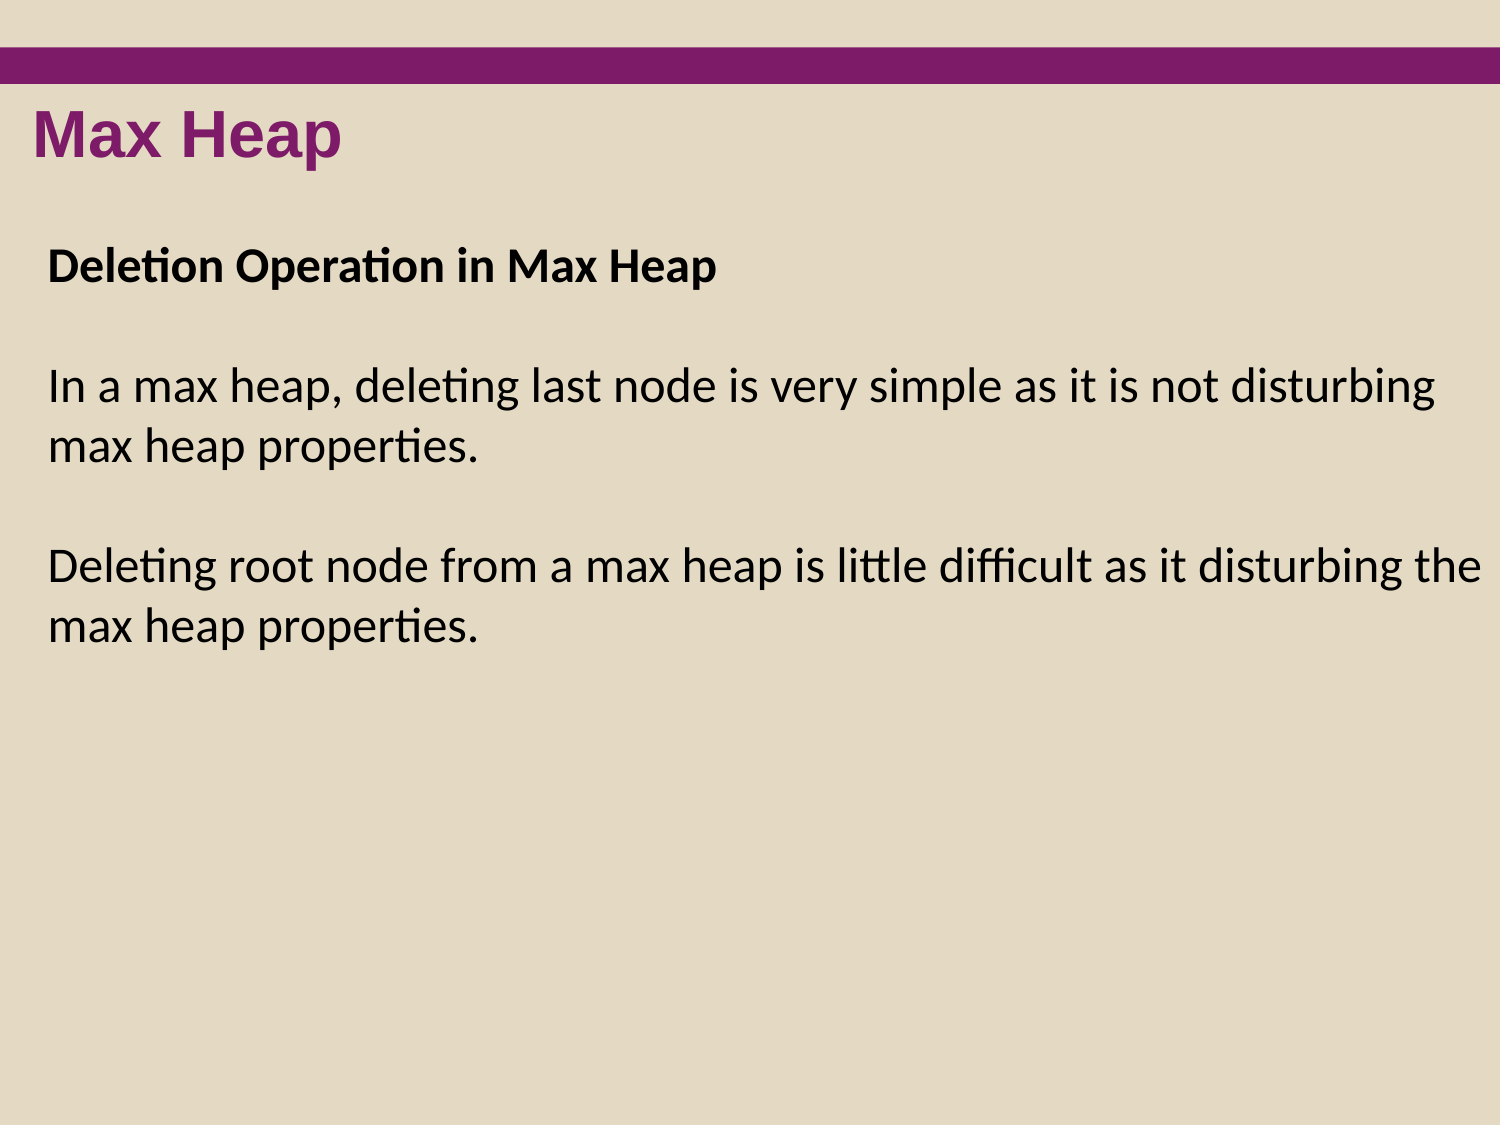

Max Heap

Deletion Operation in Max Heap

In a max heap, deleting last node is very simple as it is not disturbing max heap properties.
Deleting root node from a max heap is little difficult as it disturbing the max heap properties.